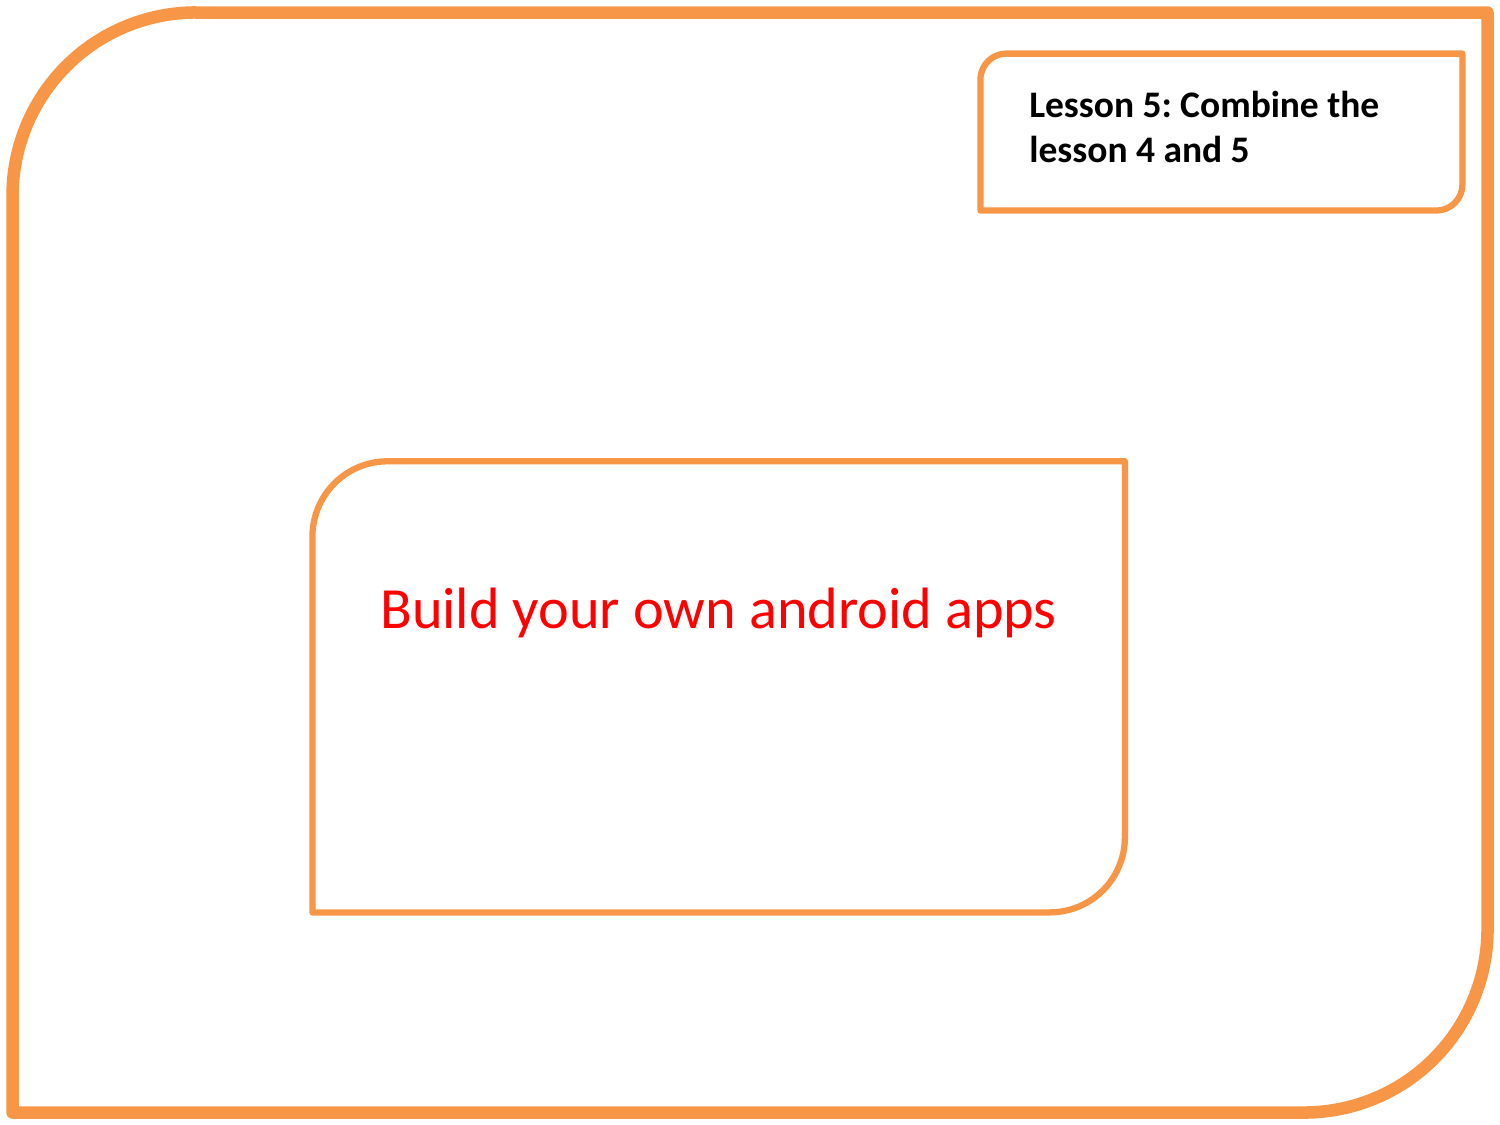

Lesson 5: Combine the lesson 4 and 5

Build your own android apps